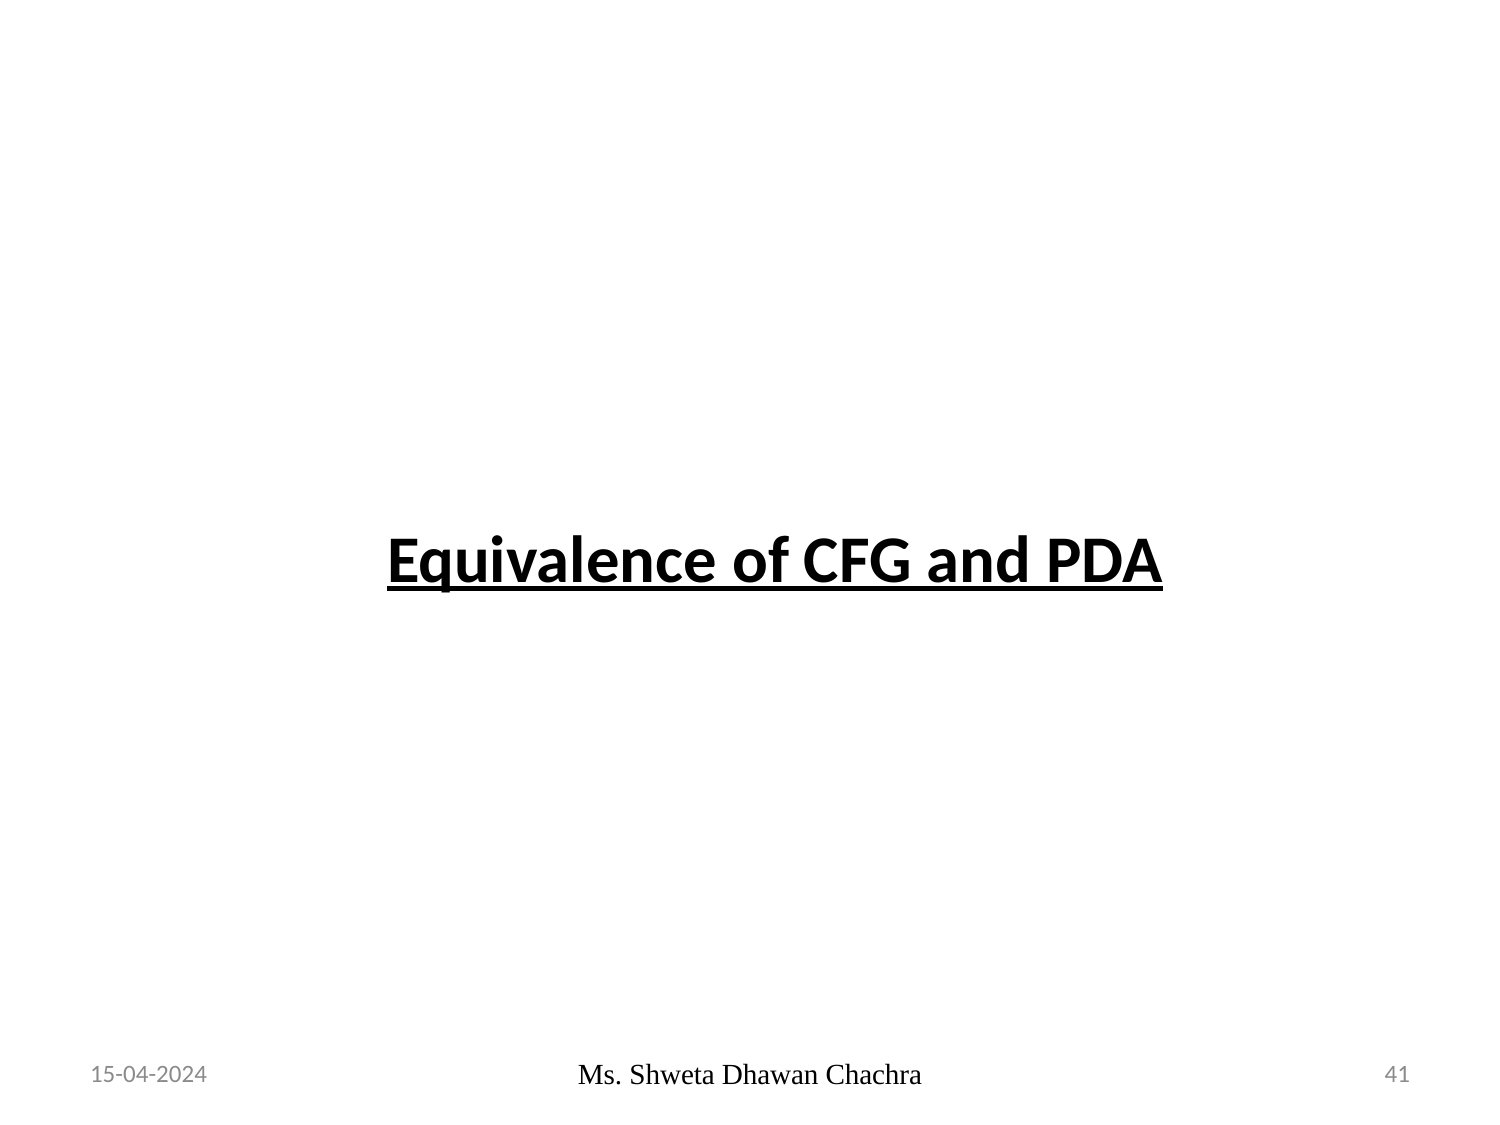

# Equivalence of CFG and PDA
15-04-2024
Ms. Shweta Dhawan Chachra
41